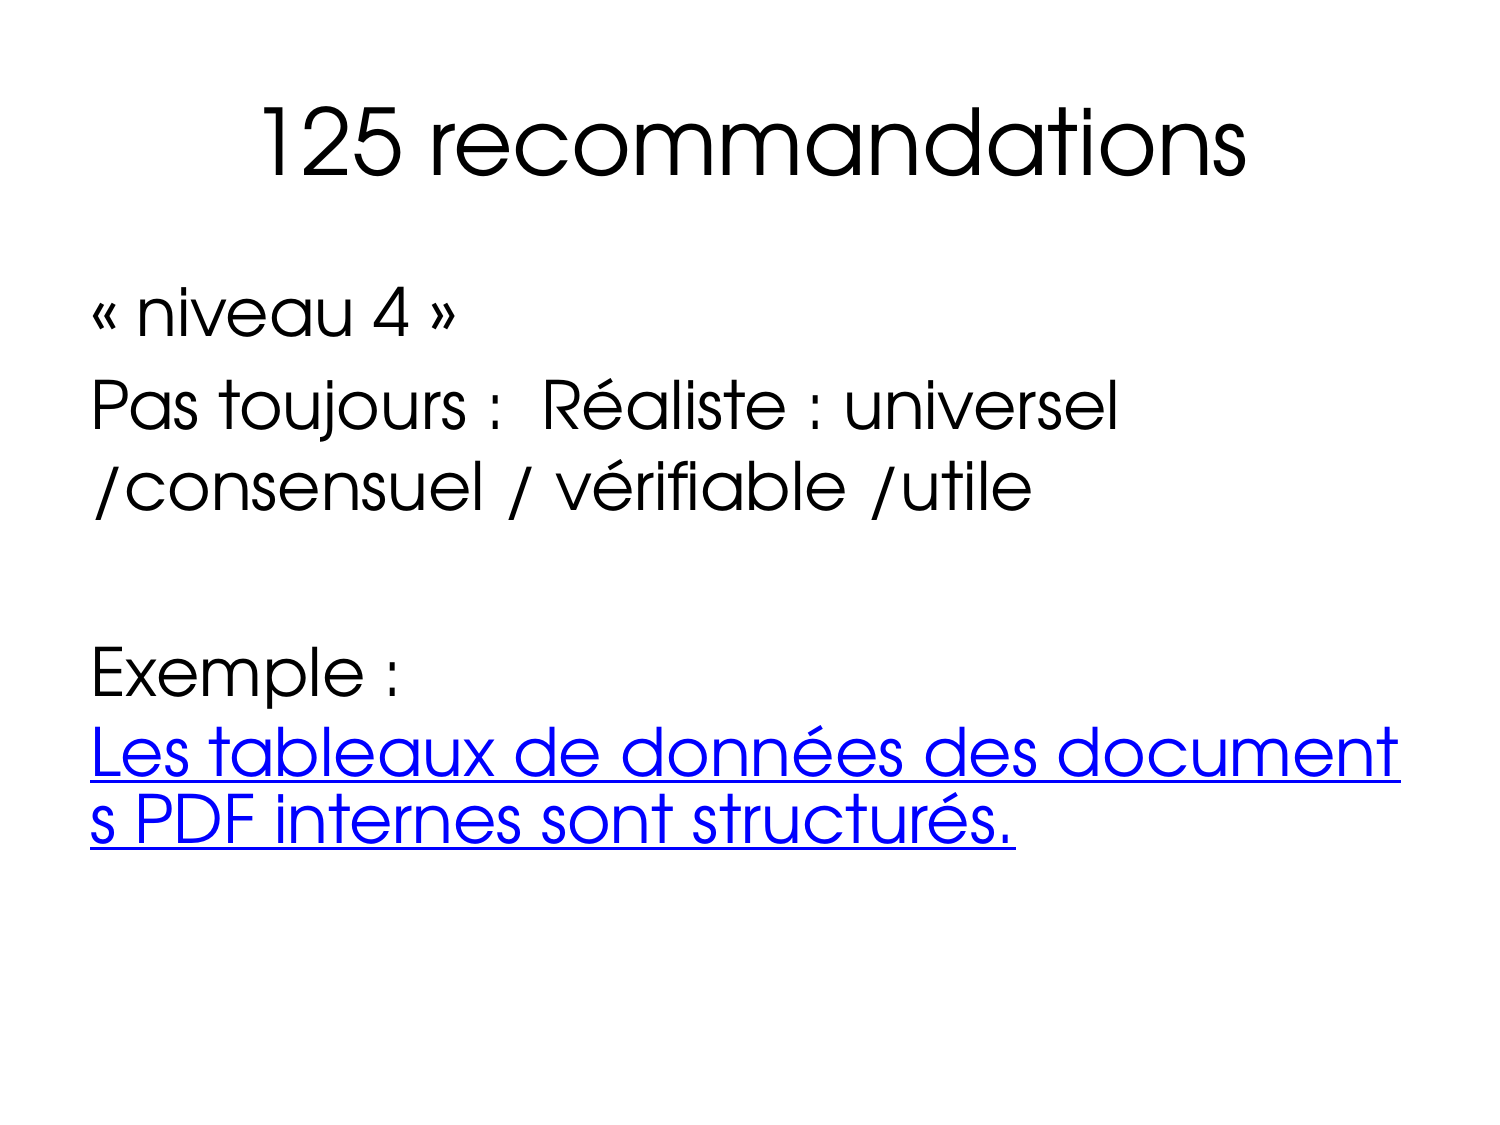

# 125 recommandations
« niveau 4 »
Pas toujours :  Réaliste : universel /consensuel / vérifiable /utile

Exemple : Les tableaux de données des documents PDF internes sont structurés.